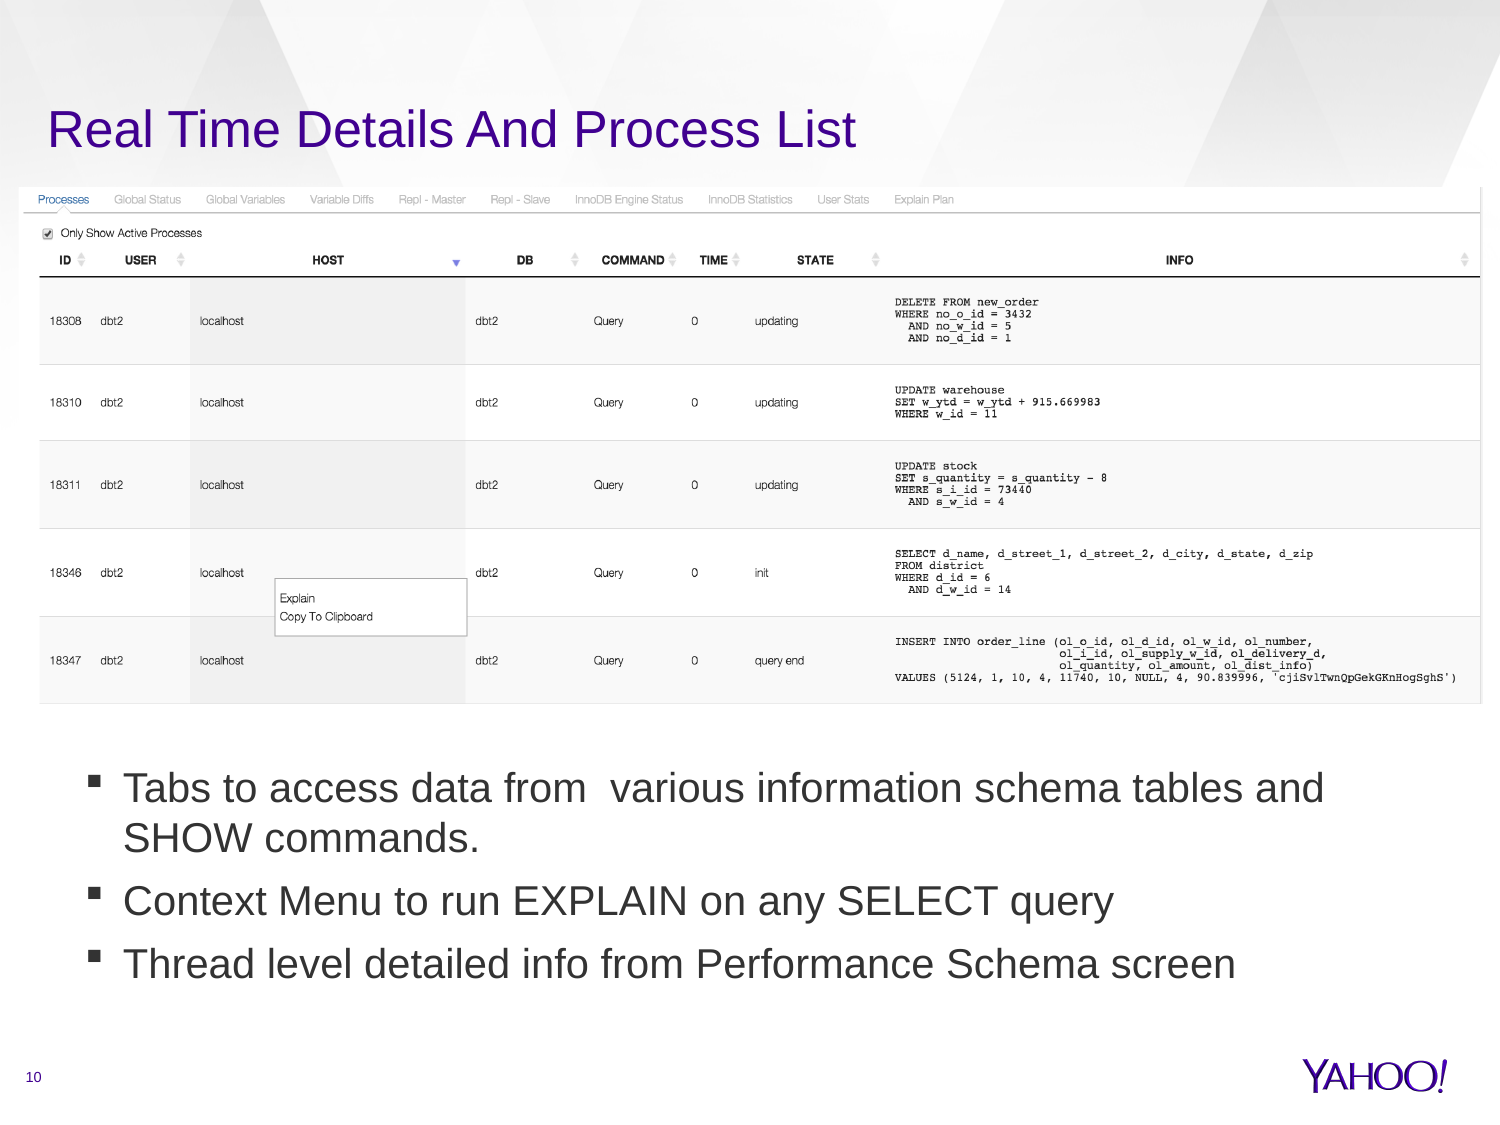

# Real Time Details And Process List

Tabs to access data from  various information schema tables and SHOW commands.
Context Menu to run EXPLAIN on any SELECT query
Thread level detailed info from Performance Schema screen
10